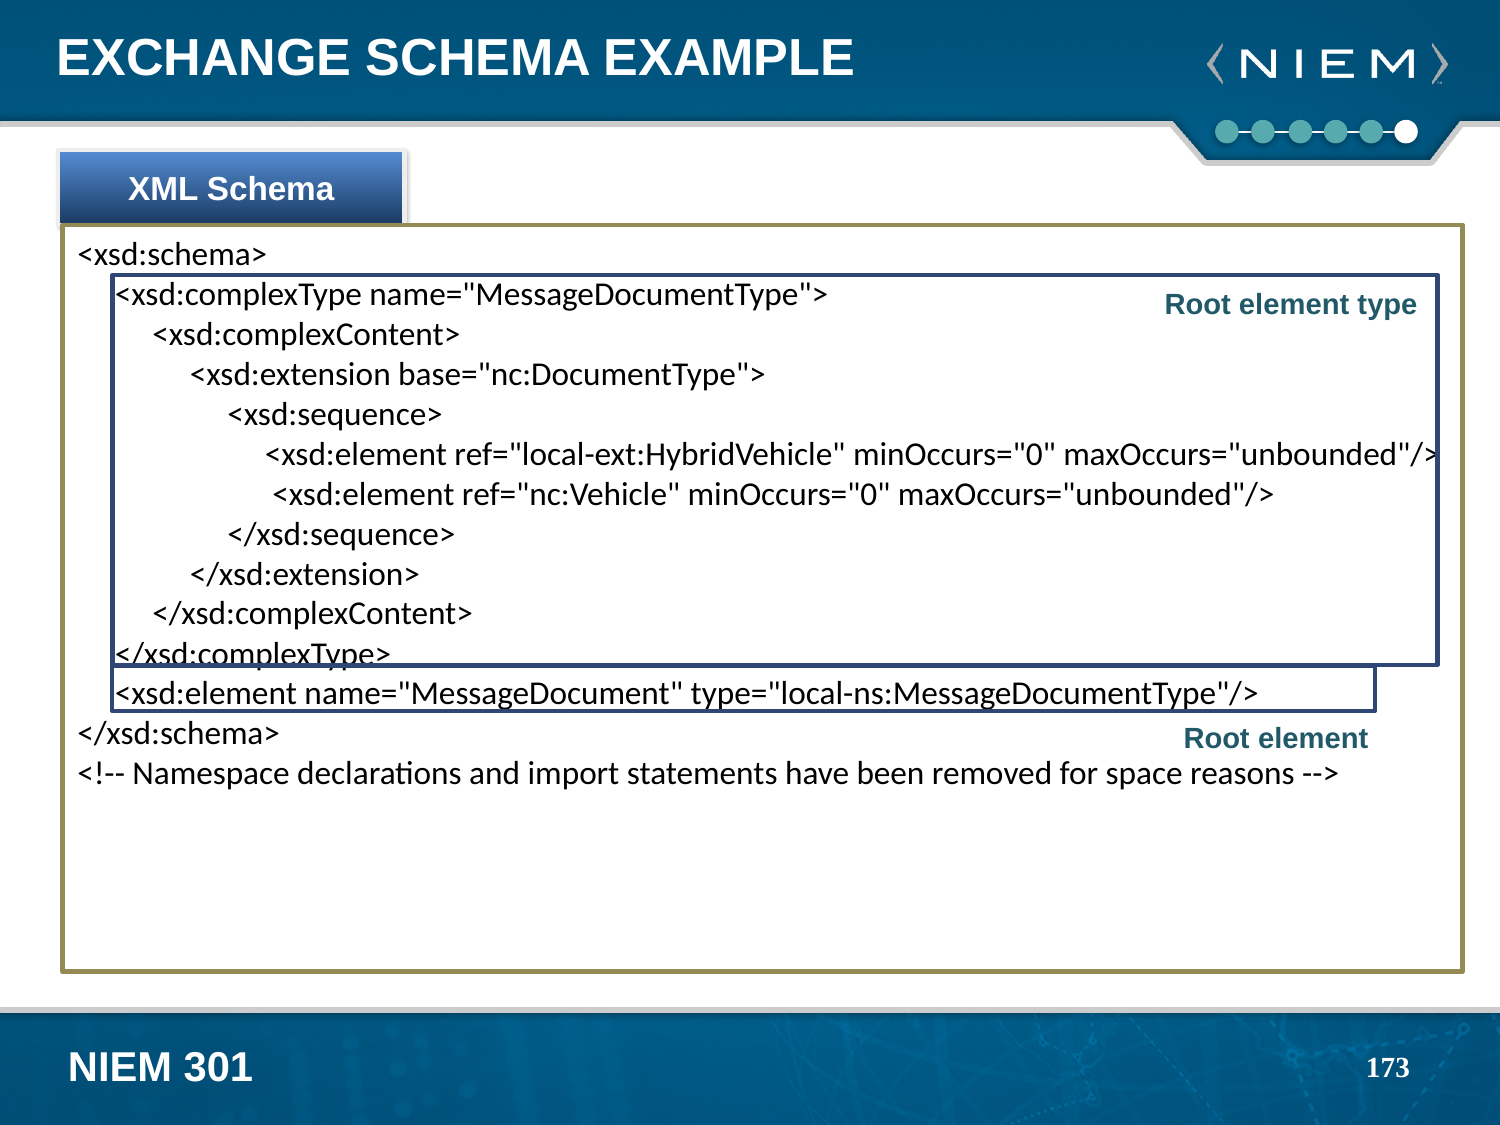

# Exchange Schema Example

XML Schema
<xsd:schema>
	<xsd:complexType name="MessageDocumentType">
		<xsd:complexContent>
			<xsd:extension base="nc:DocumentType">
				<xsd:sequence>
					<xsd:element ref="local-ext:HybridVehicle" minOccurs="0" maxOccurs="unbounded"/>
					 <xsd:element ref="nc:Vehicle" minOccurs="0" maxOccurs="unbounded"/>
				</xsd:sequence>
			</xsd:extension>
		</xsd:complexContent>
	</xsd:complexType>
	<xsd:element name="MessageDocument" type="local-ns:MessageDocumentType"/>
</xsd:schema>
<!-- Namespace declarations and import statements have been removed for space reasons -->

Root element type

Root element
173